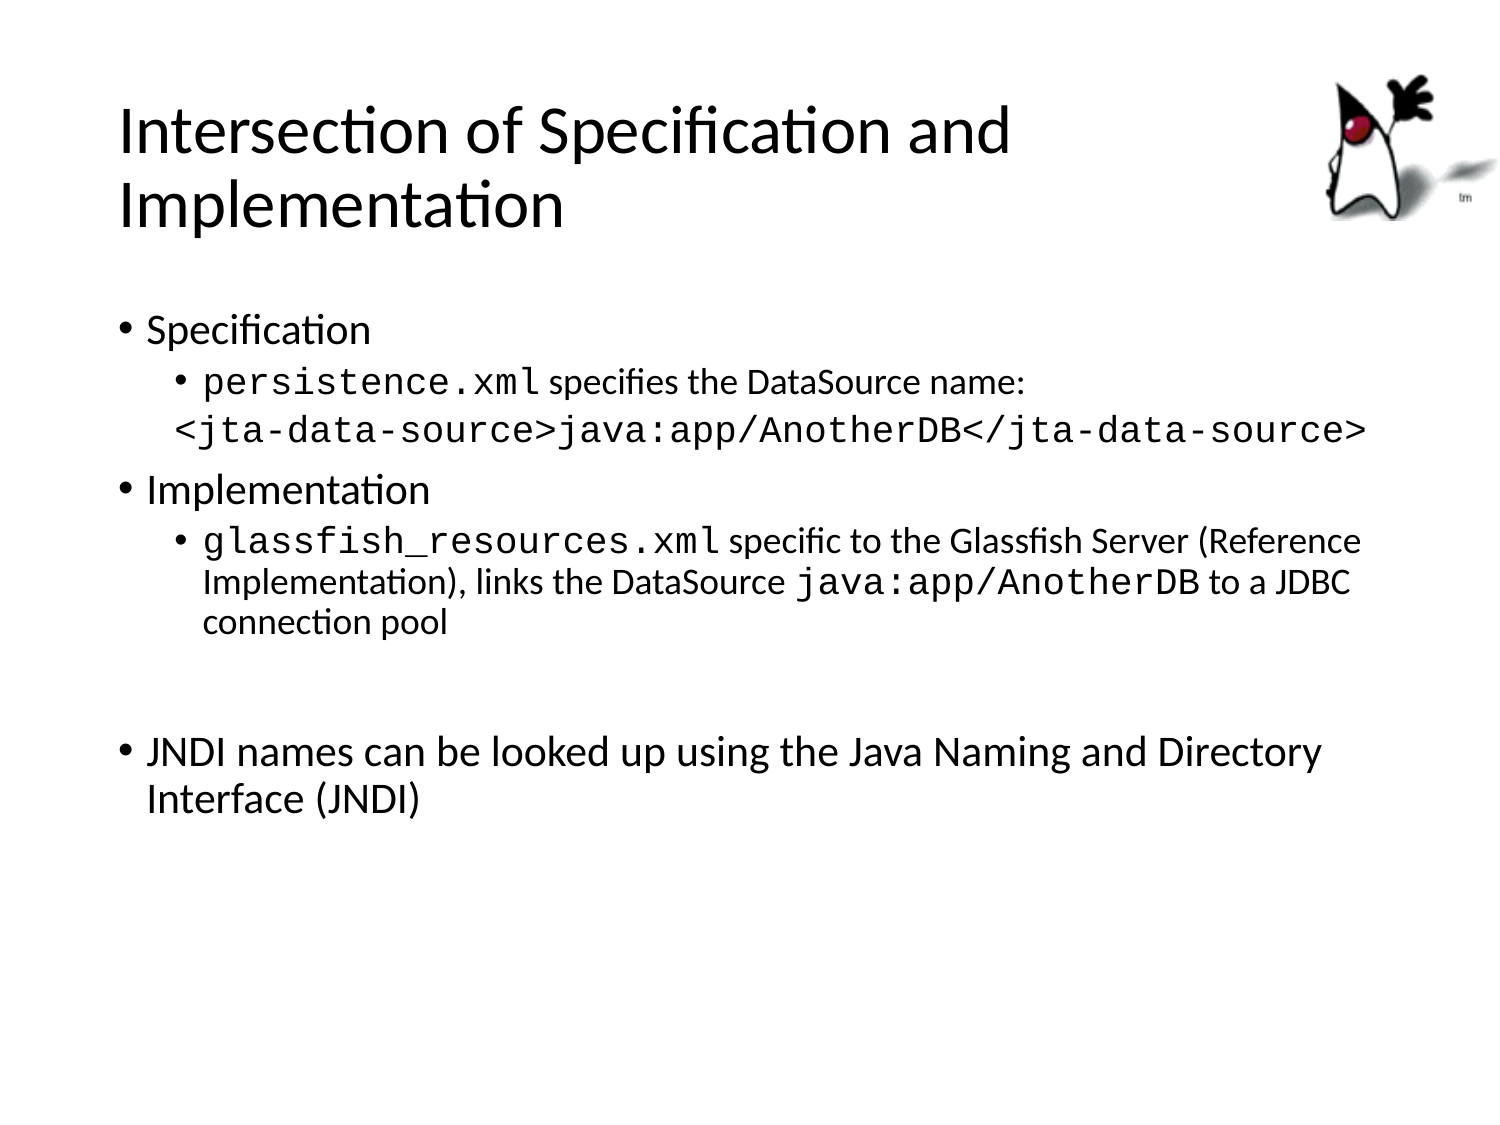

# Intersection of Specification and Implementation
Specification
persistence.xml specifies the DataSource name:
<jta-data-source>java:app/AnotherDB</jta-data-source>
Implementation
glassfish_resources.xml specific to the Glassfish Server (Reference Implementation), links the DataSource java:app/AnotherDB to a JDBC connection pool

JNDI names can be looked up using the Java Naming and Directory Interface (JNDI)